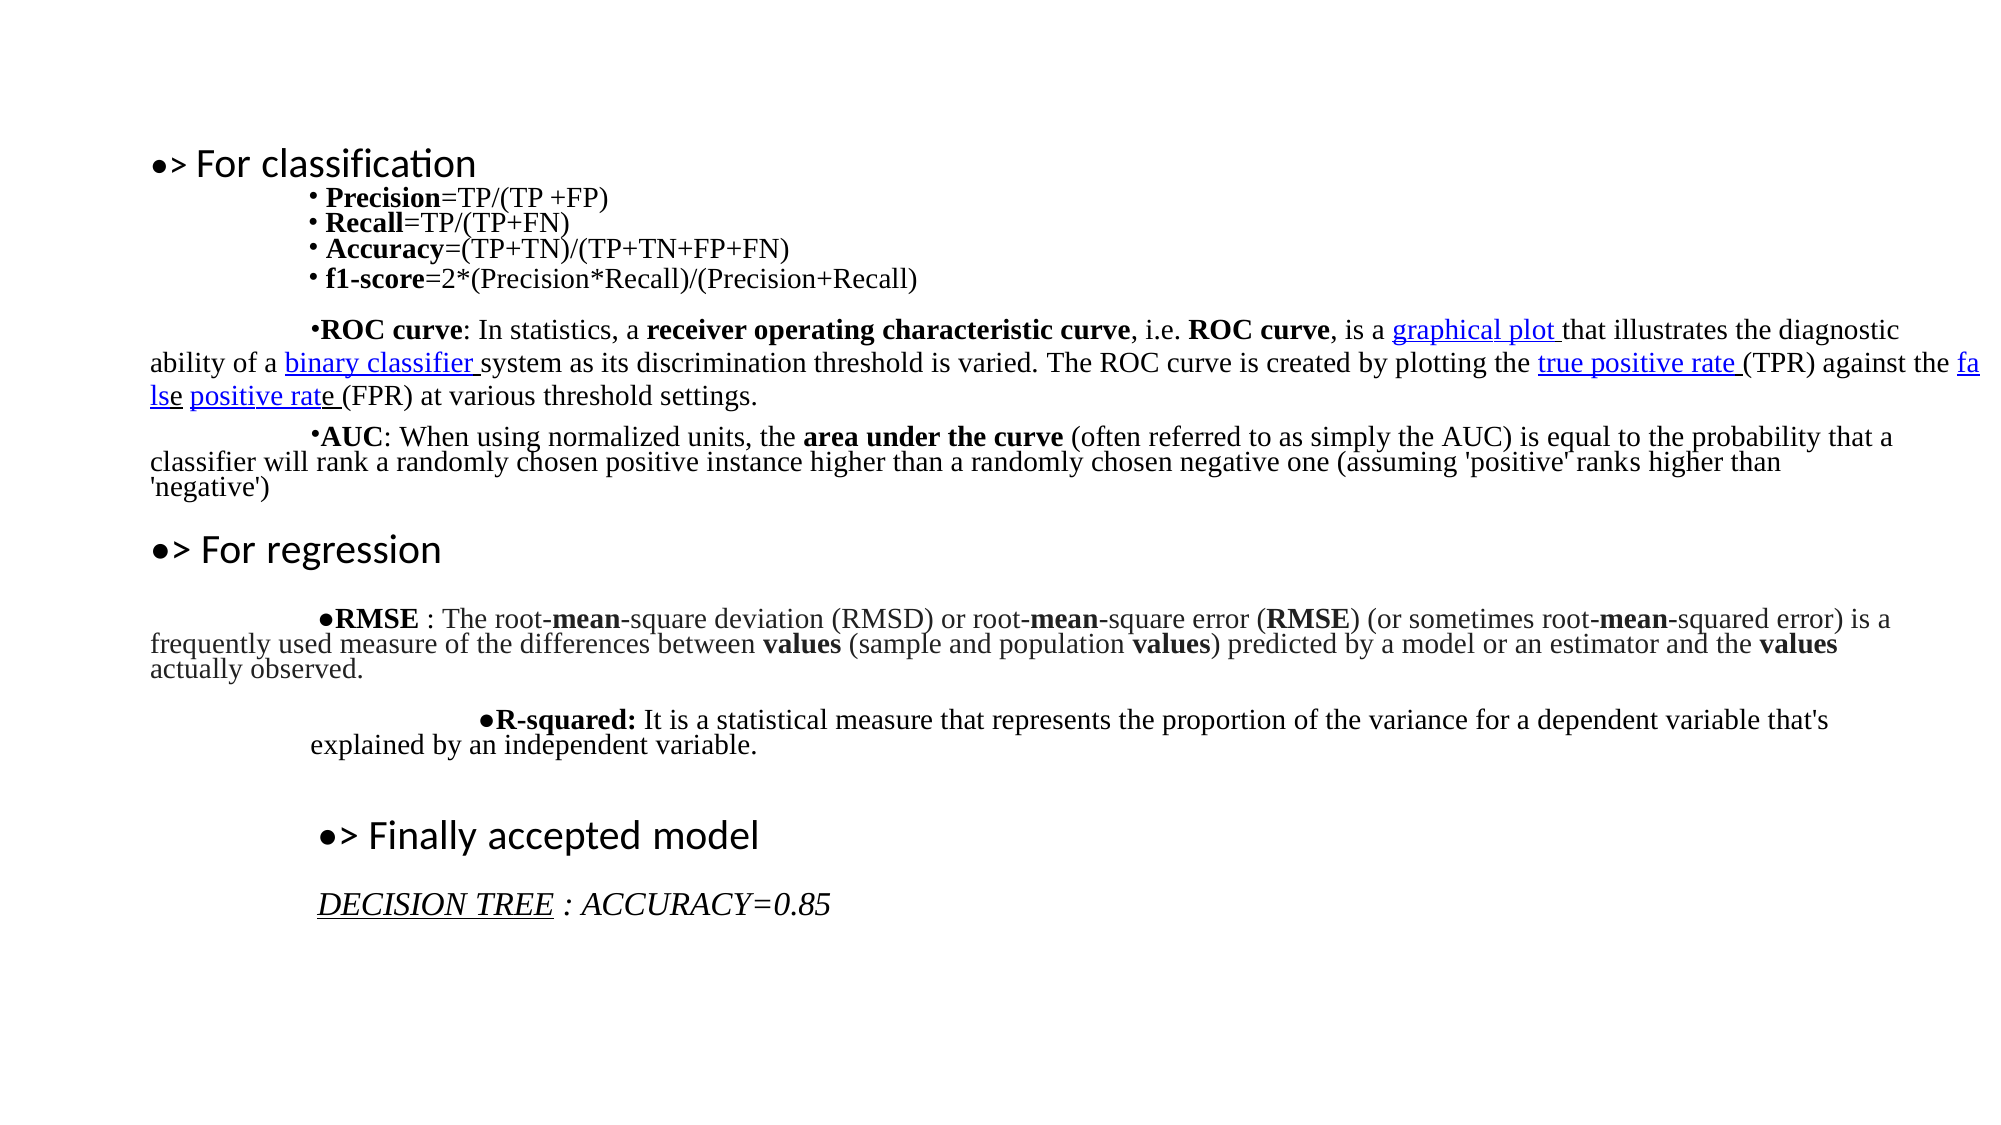

•> For classification
Precision=TP/(TP +FP)
Recall=TP/(TP+FN)
Accuracy=(TP+TN)/(TP+TN+FP+FN)
f1-score=2*(Precision*Recall)/(Precision+Recall)
ROC curve: In statistics, a receiver operating characteristic curve, i.e. ROC curve, is a graphical plot that illustrates the diagnostic ability of a binary classifier system as its discrimination threshold is varied. The ROC curve is created by plotting the true positive rate (TPR) against the false positive rate (FPR) at various threshold settings.
AUC: When using normalized units, the area under the curve (often referred to as simply the AUC) is equal to the probability that a classifier will rank a randomly chosen positive instance higher than a randomly chosen negative one (assuming 'positive' ranks higher than 'negative')
•> For regression
●RMSE : The root-mean-square deviation (RMSD) or root-mean-square error (RMSE) (or sometimes root-mean-squared error) is a frequently used measure of the differences between values (sample and population values) predicted by a model or an estimator and the values actually observed.
●R-squared: It is a statistical measure that represents the proportion of the variance for a dependent variable that's explained by an independent variable.

•> Finally accepted model
DECISION TREE : ACCURACY=0.85